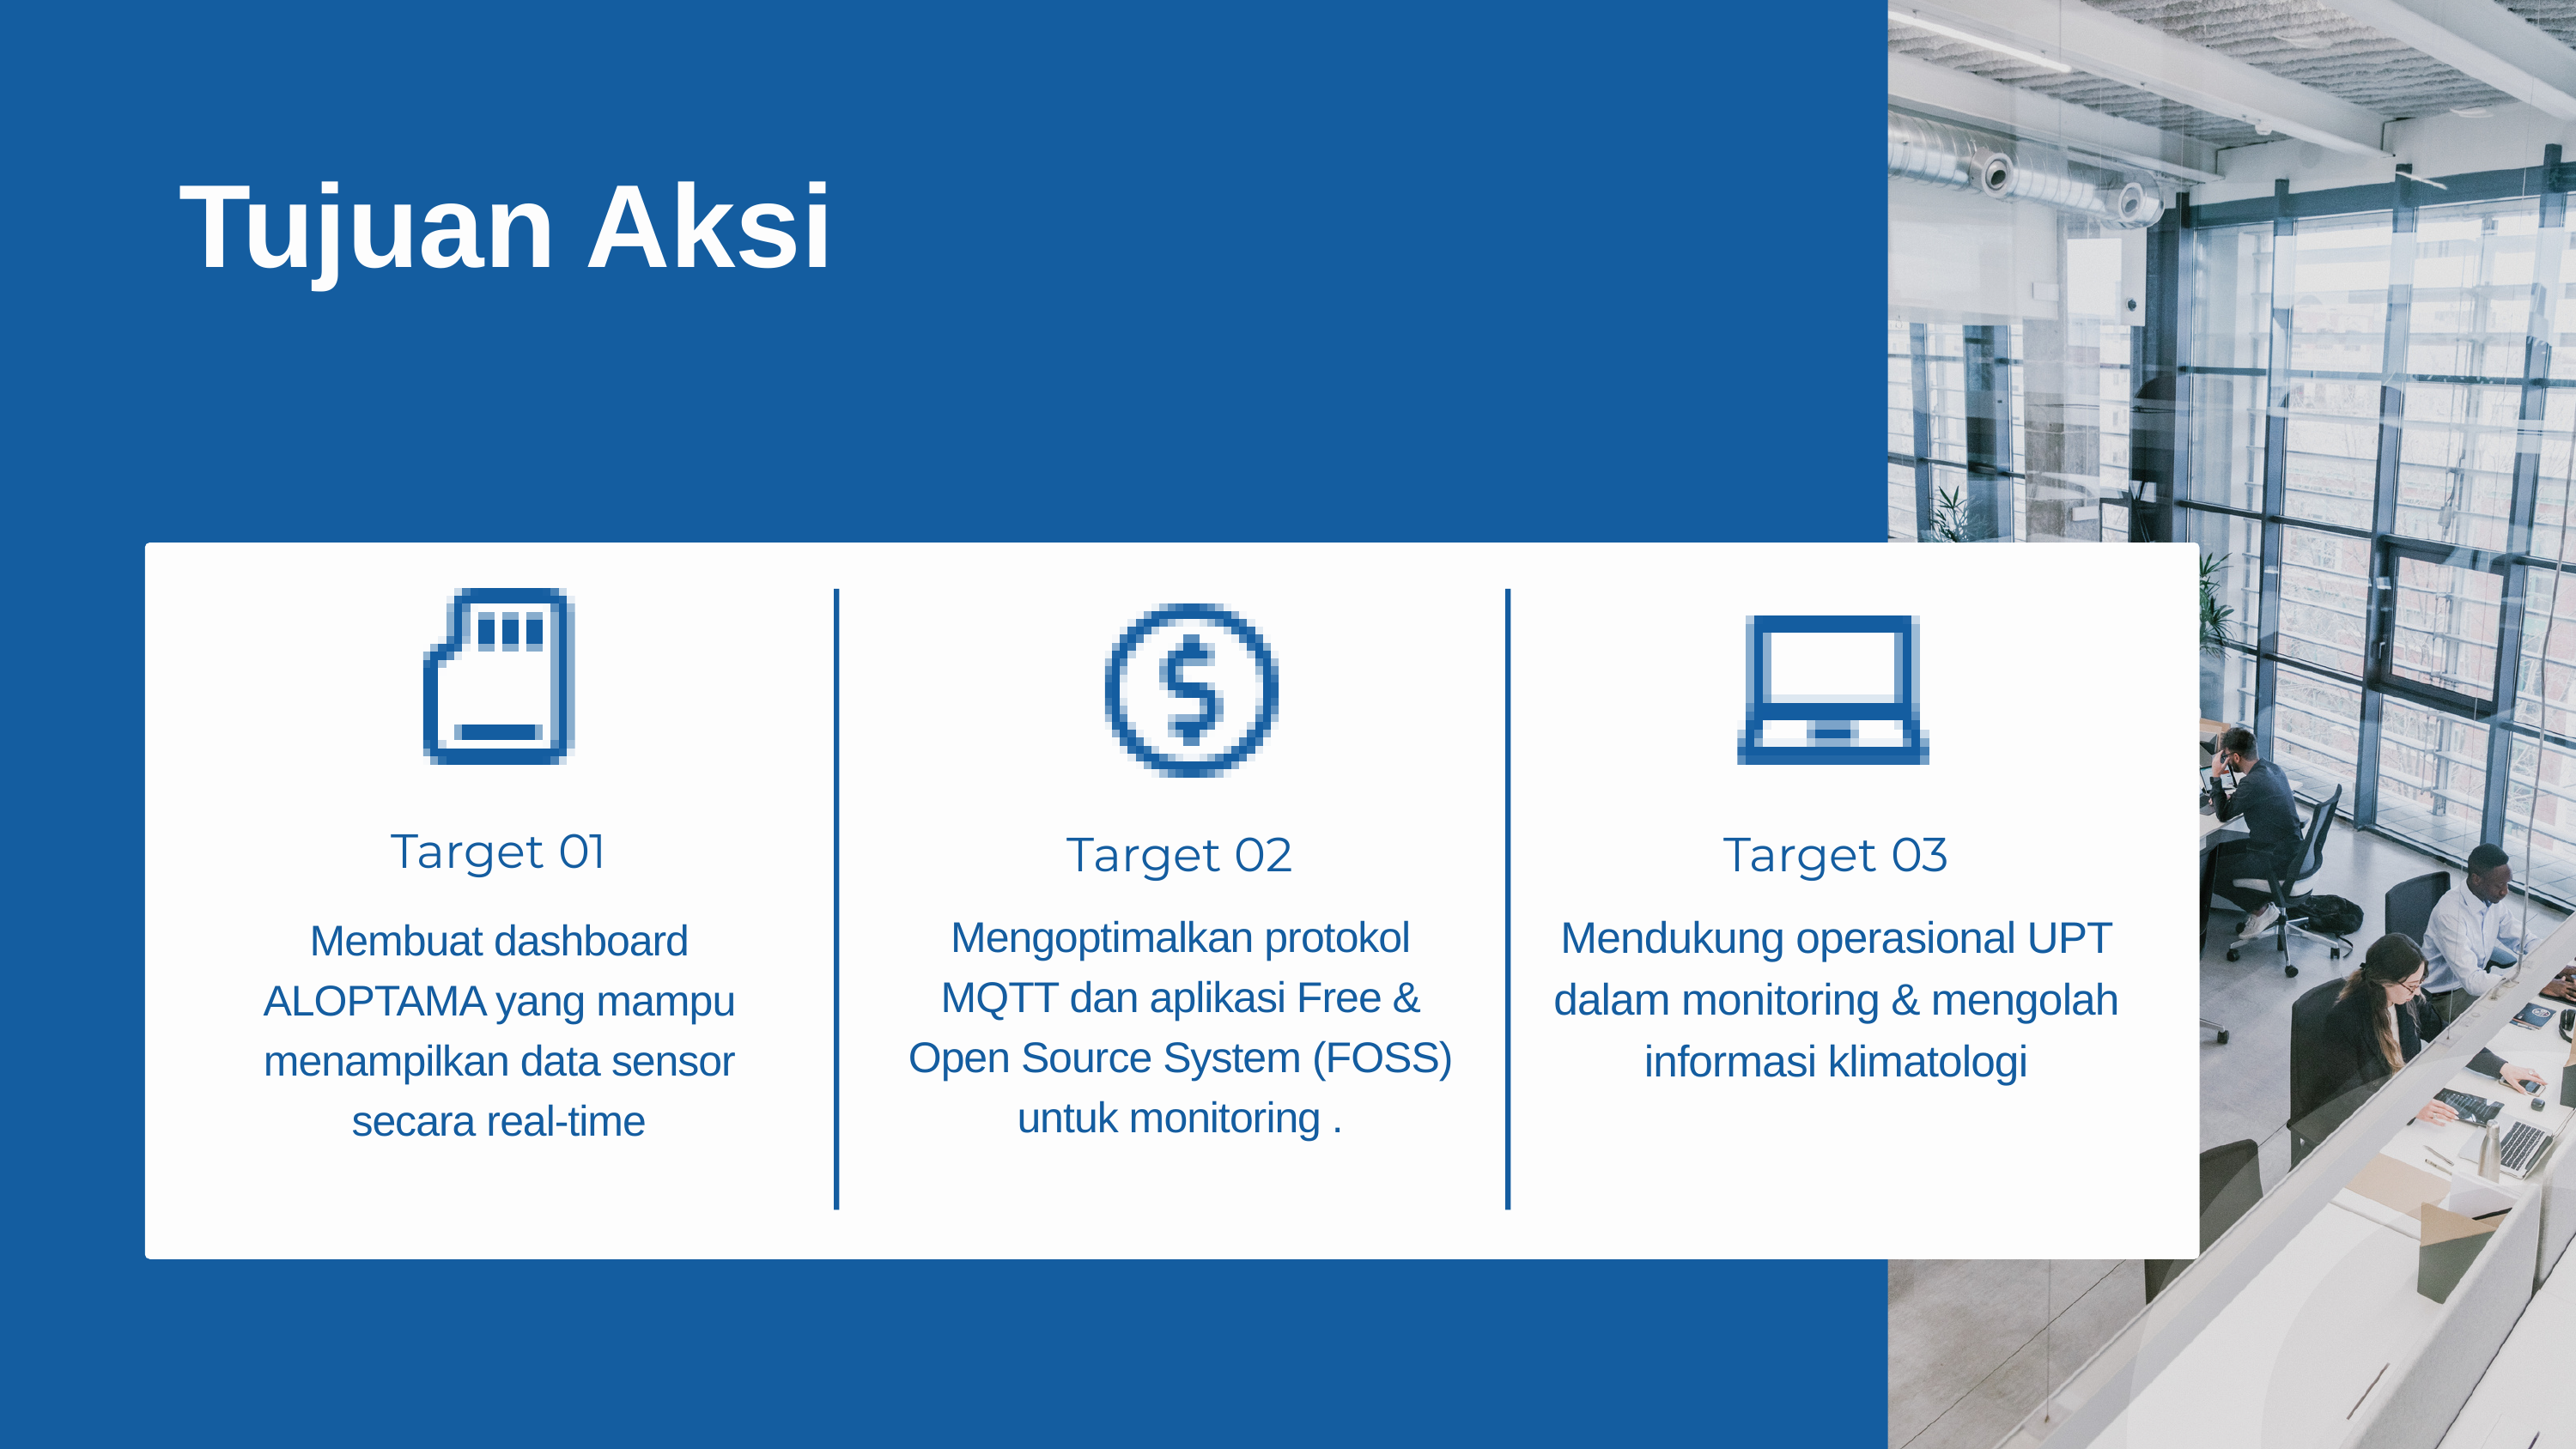

Tujuan Aksi

Target 01
Target 02
Target 03
Mendukung operasional UPT dalam monitoring & mengolah informasi klimatologi
Mengoptimalkan protokol MQTT dan aplikasi Free & Open Source System (FOSS) untuk monitoring .
Membuat dashboard ALOPTAMA yang mampu menampilkan data sensor secara real-time